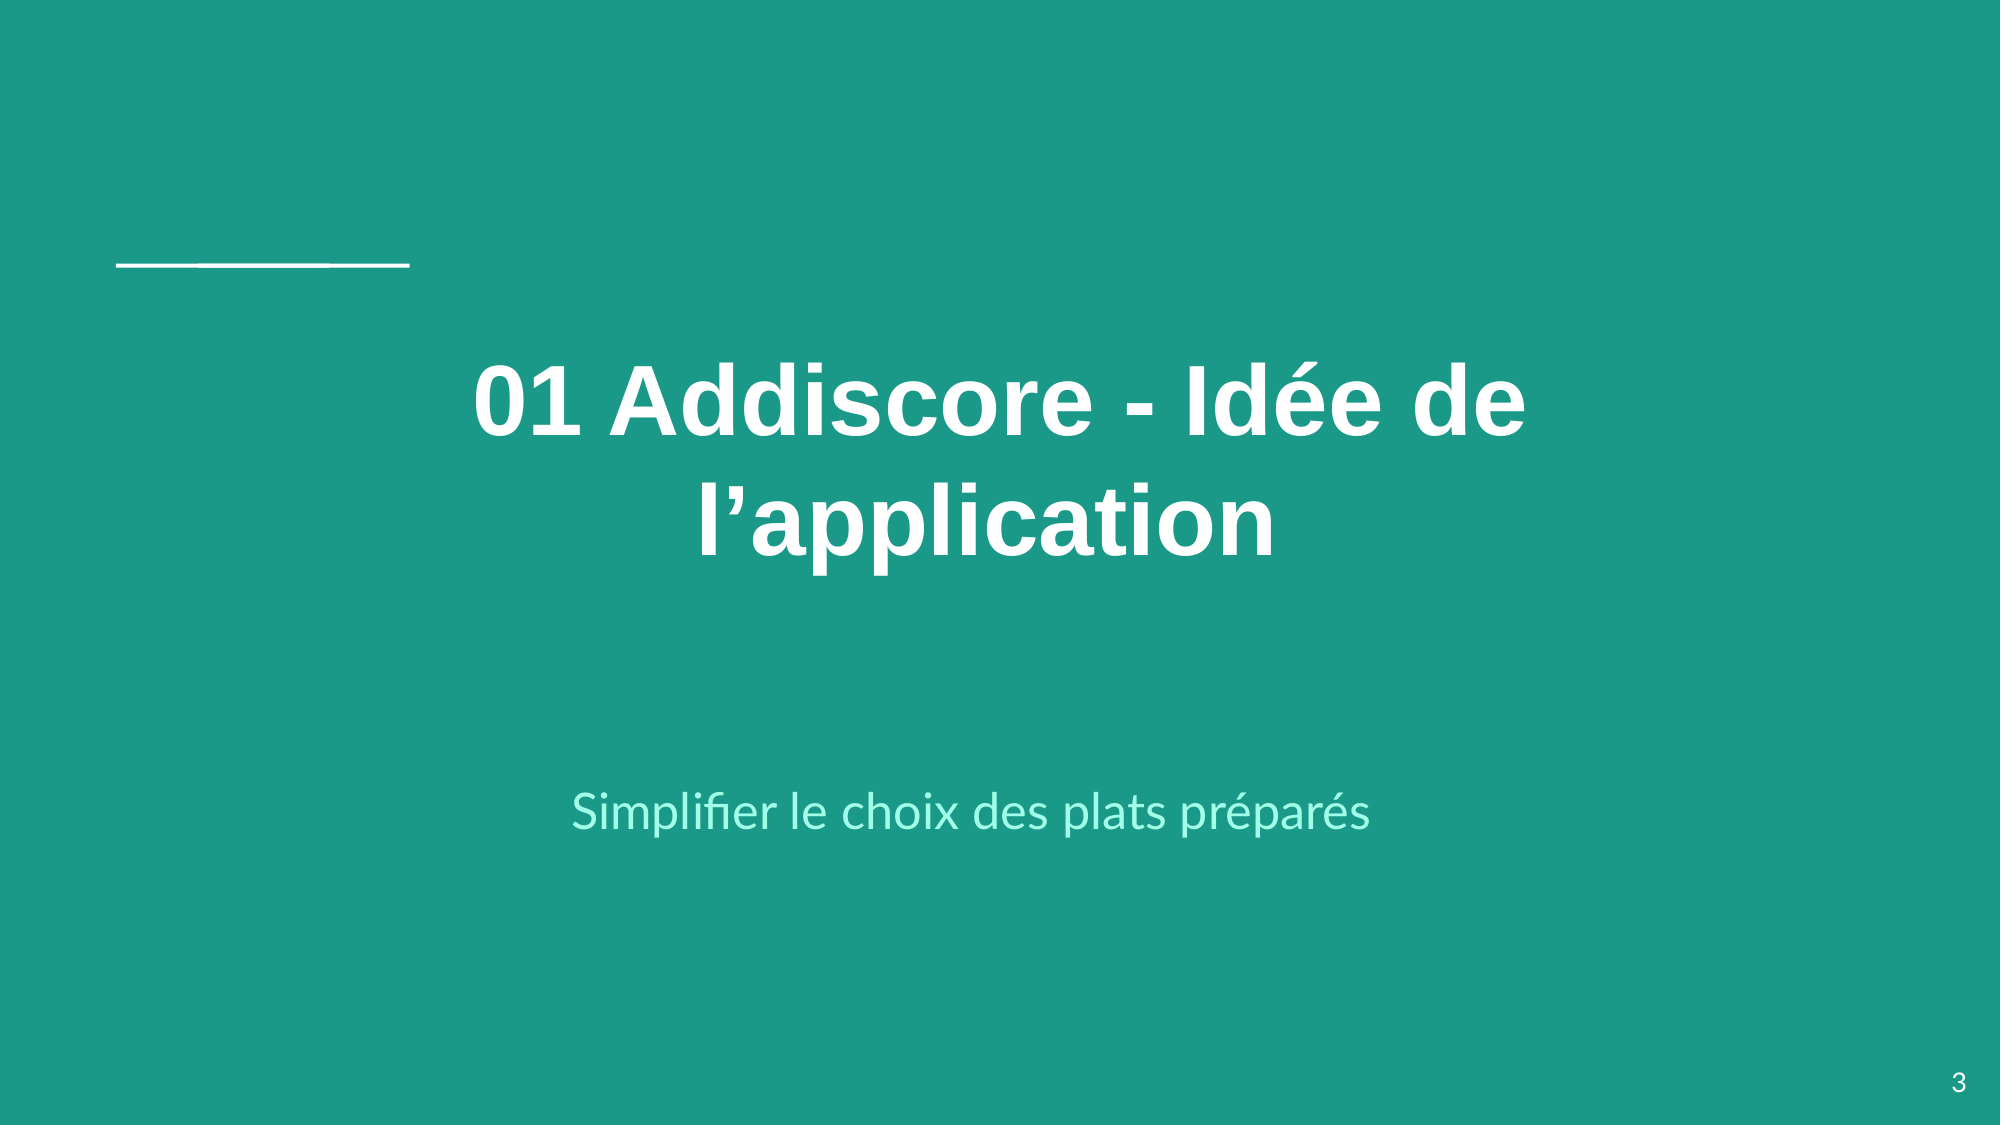

# 01 Addiscore - Idée de l’application
Simplifier le choix des plats préparés
3